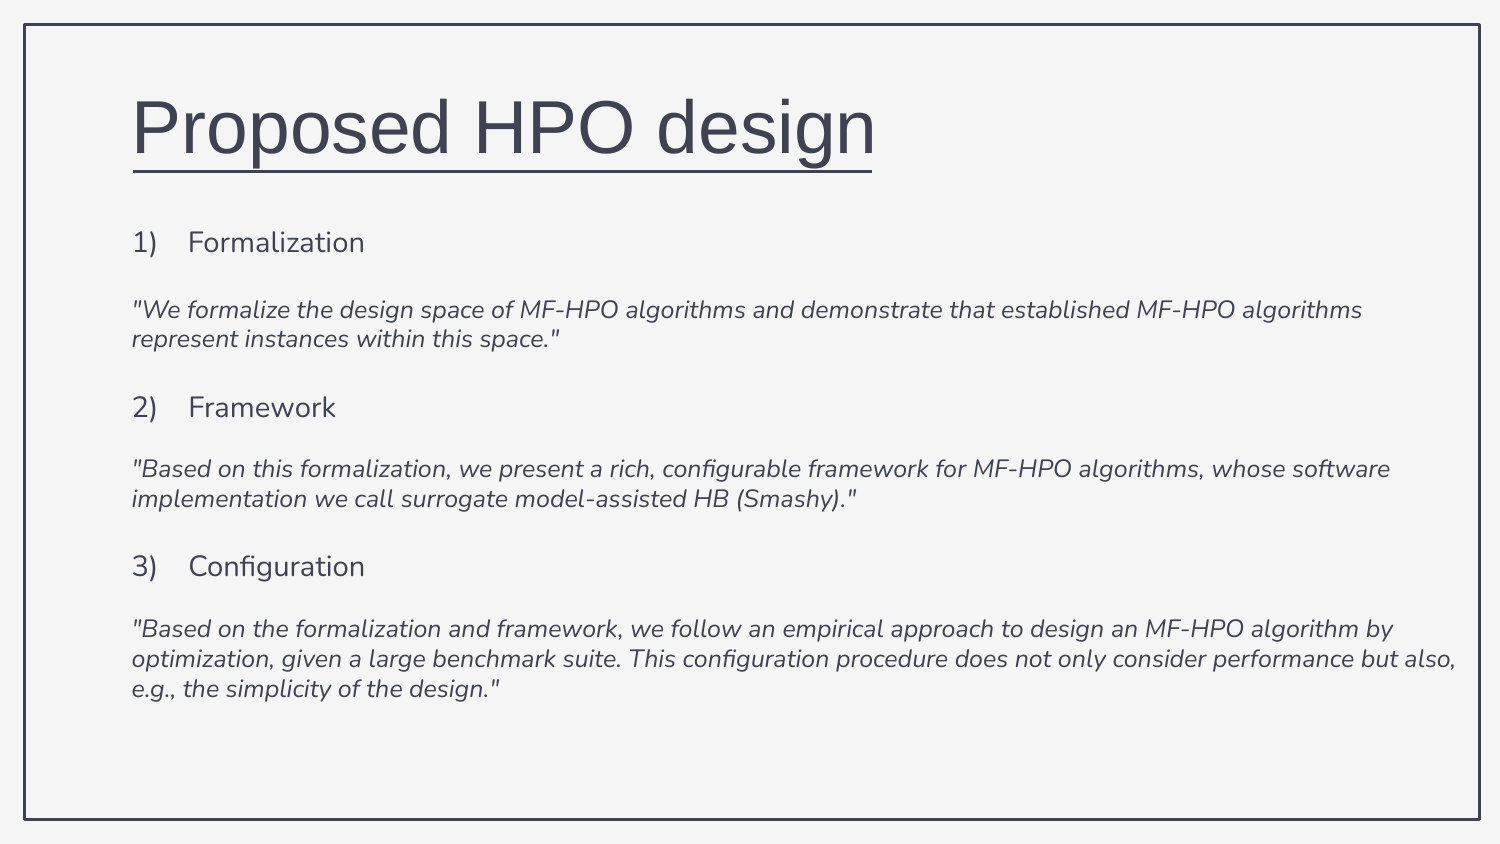

Proposed HPO design
Formalization

"We formalize the design space of MF-HPO algorithms and demonstrate that established MF-HPO algorithms represent instances within this space."

2)    Framework

"Based on this formalization, we present a rich, configurable framework for MF-HPO algorithms, whose software implementation we call surrogate model-assisted HB (Smashy)."

3)    Configuration

"Based on the formalization and framework, we follow an empirical approach to design an MF-HPO algorithm by optimization, given a large benchmark suite. This configuration procedure does not only consider performance but also, e.g., the simplicity of the design."